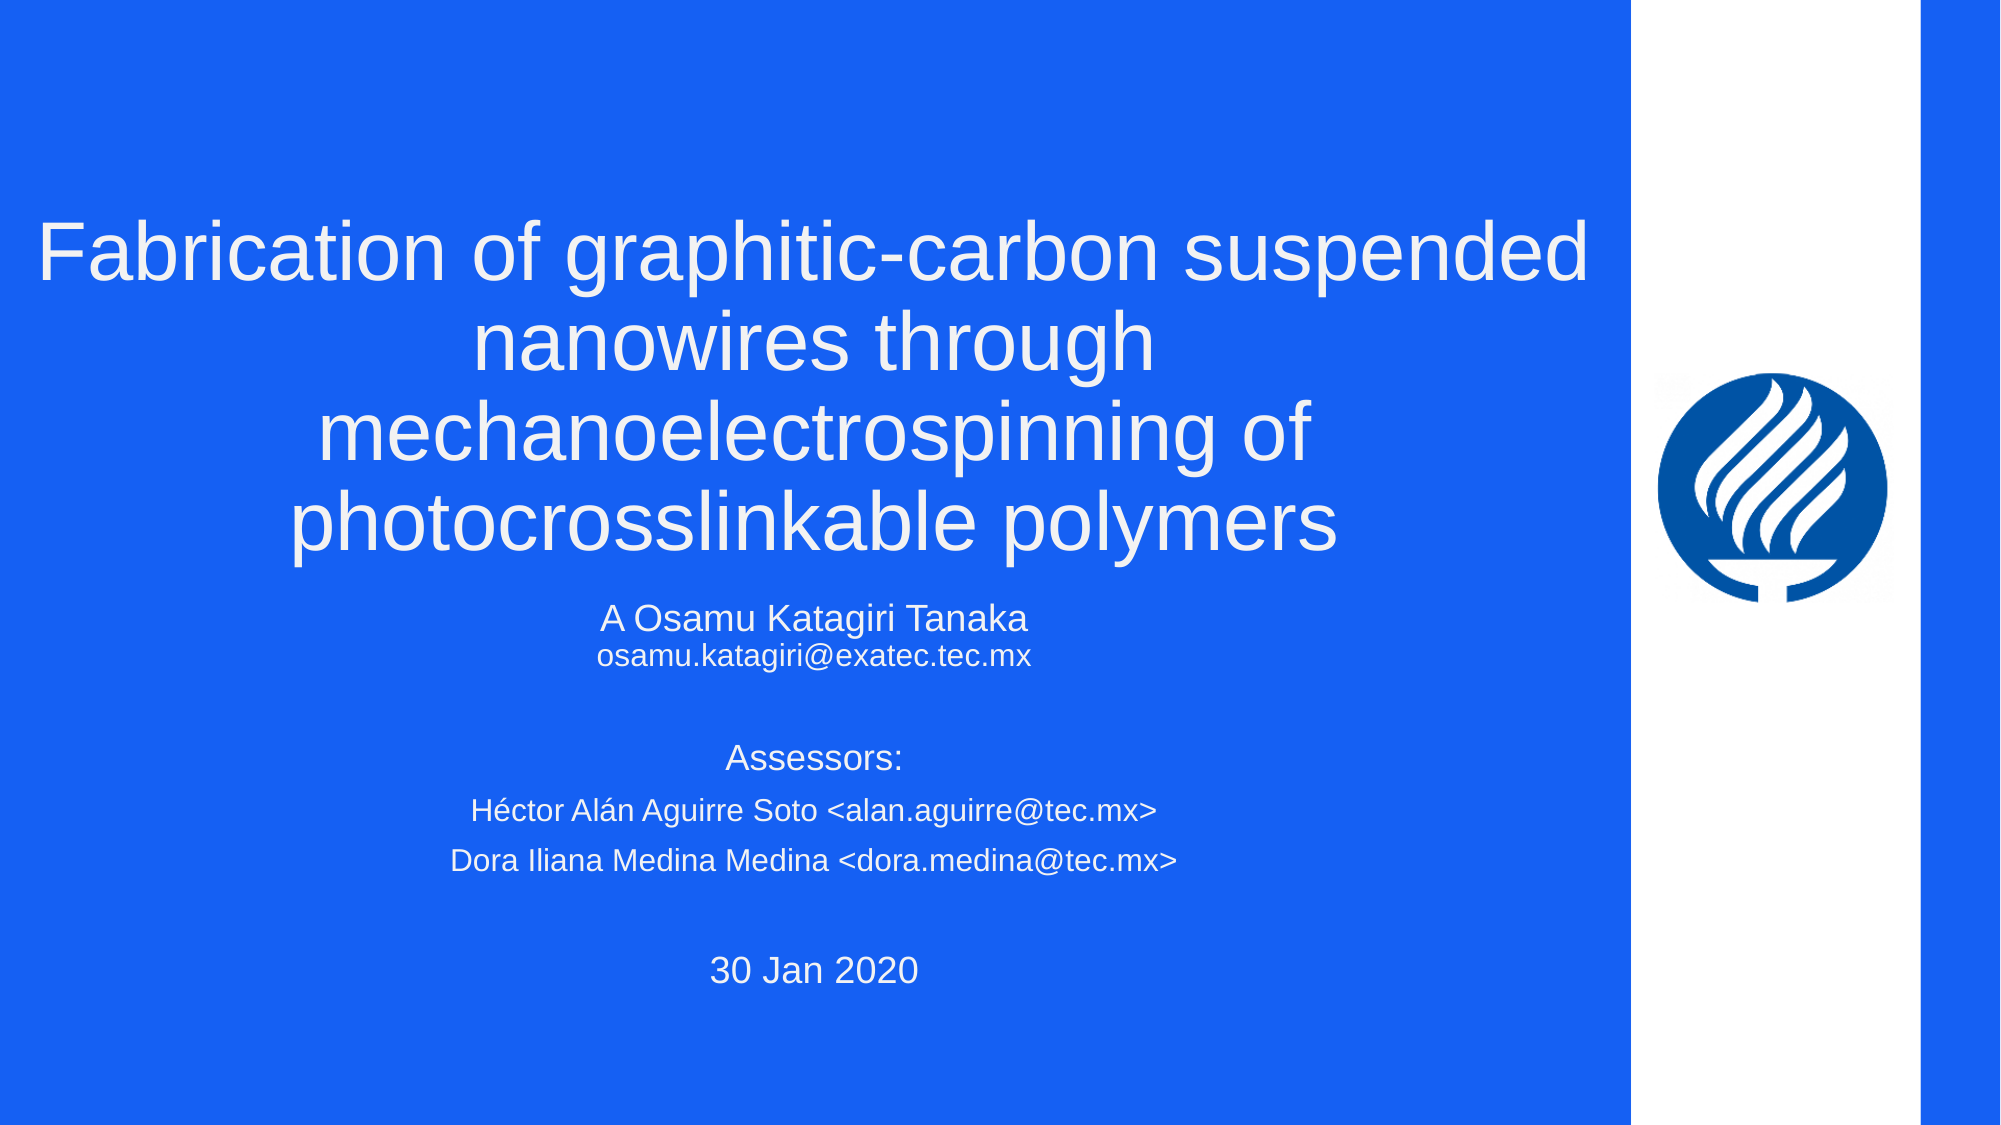

# Fabrication of graphitic-carbon suspended nanowires through mechanoelectrospinning of photocrosslinkable polymers
A Osamu Katagiri Tanaka
osamu.katagiri@exatec.tec.mx

Assessors:
Héctor Alán Aguirre Soto <alan.aguirre@tec.mx>
Dora Iliana Medina Medina <dora.medina@tec.mx>

30 Jan 2020